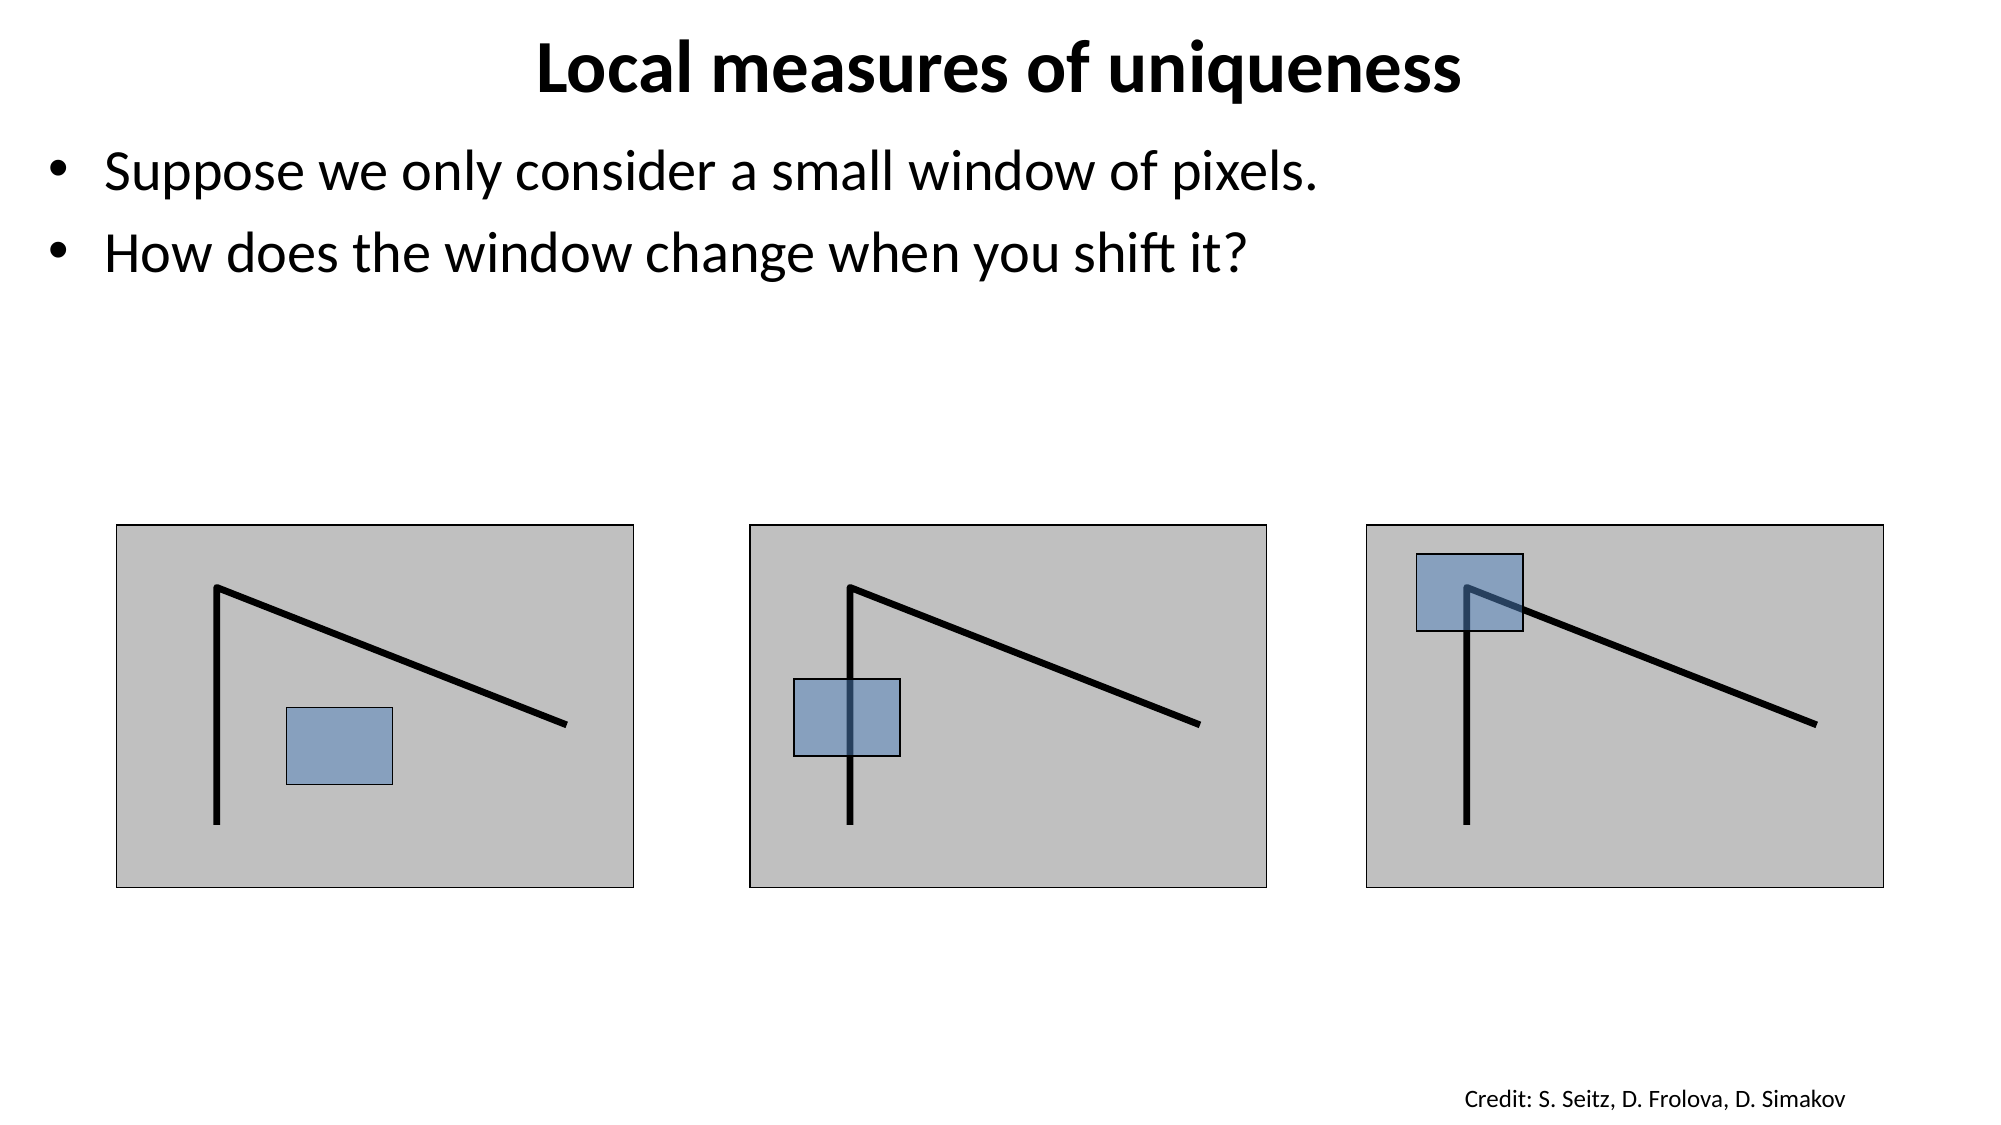

# Local measures of uniqueness
Suppose we only consider a small window of pixels.
How does the window change when you shift it?

Credit: S. Seitz, D. Frolova, D. Simakov